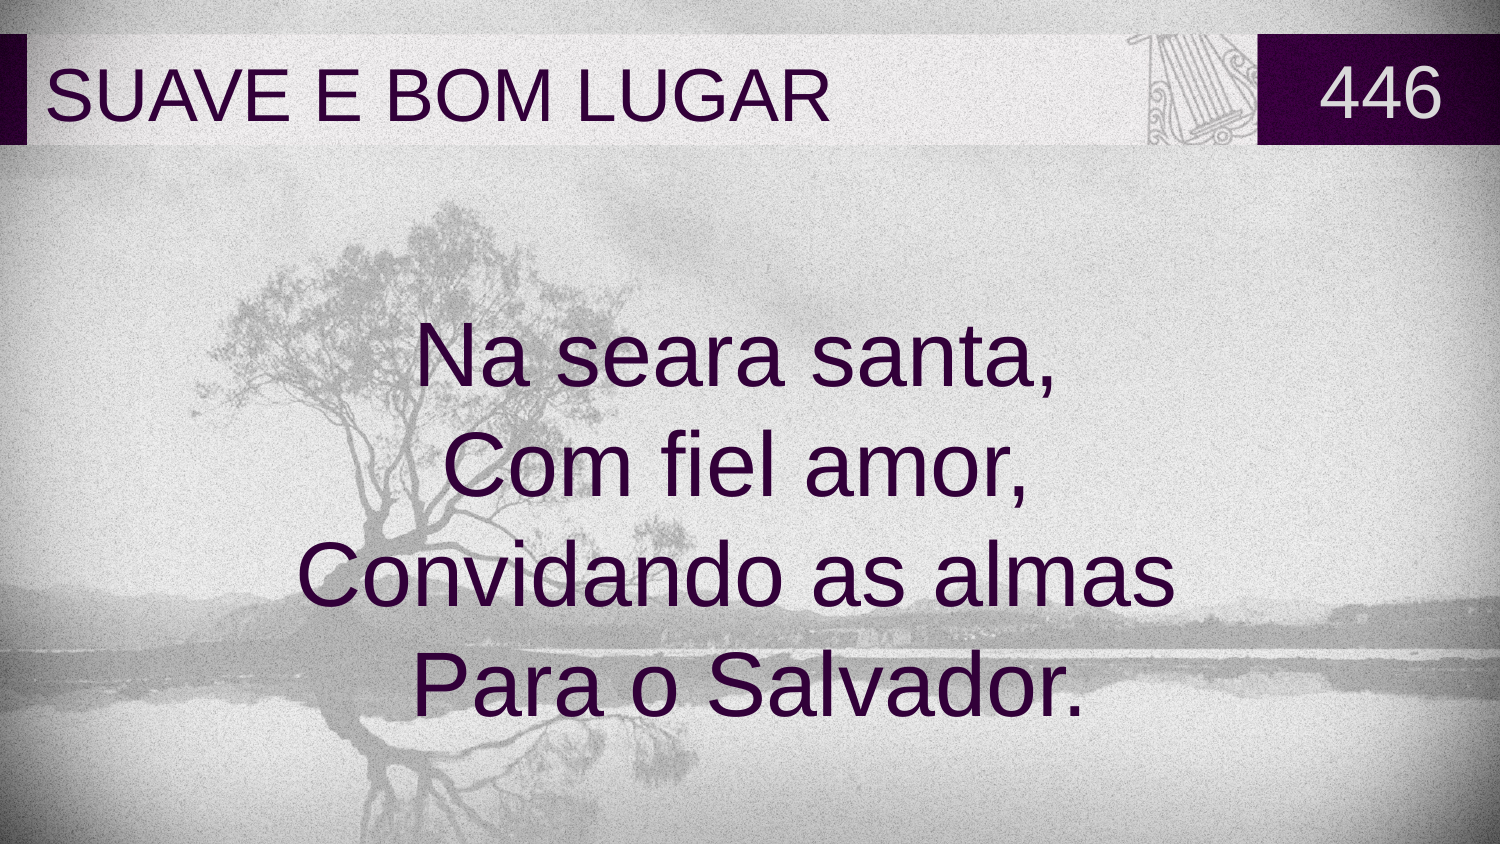

# SUAVE E BOM LUGAR
446
Na seara santa,
Com fiel amor,
Convidando as almas
Para o Salvador.